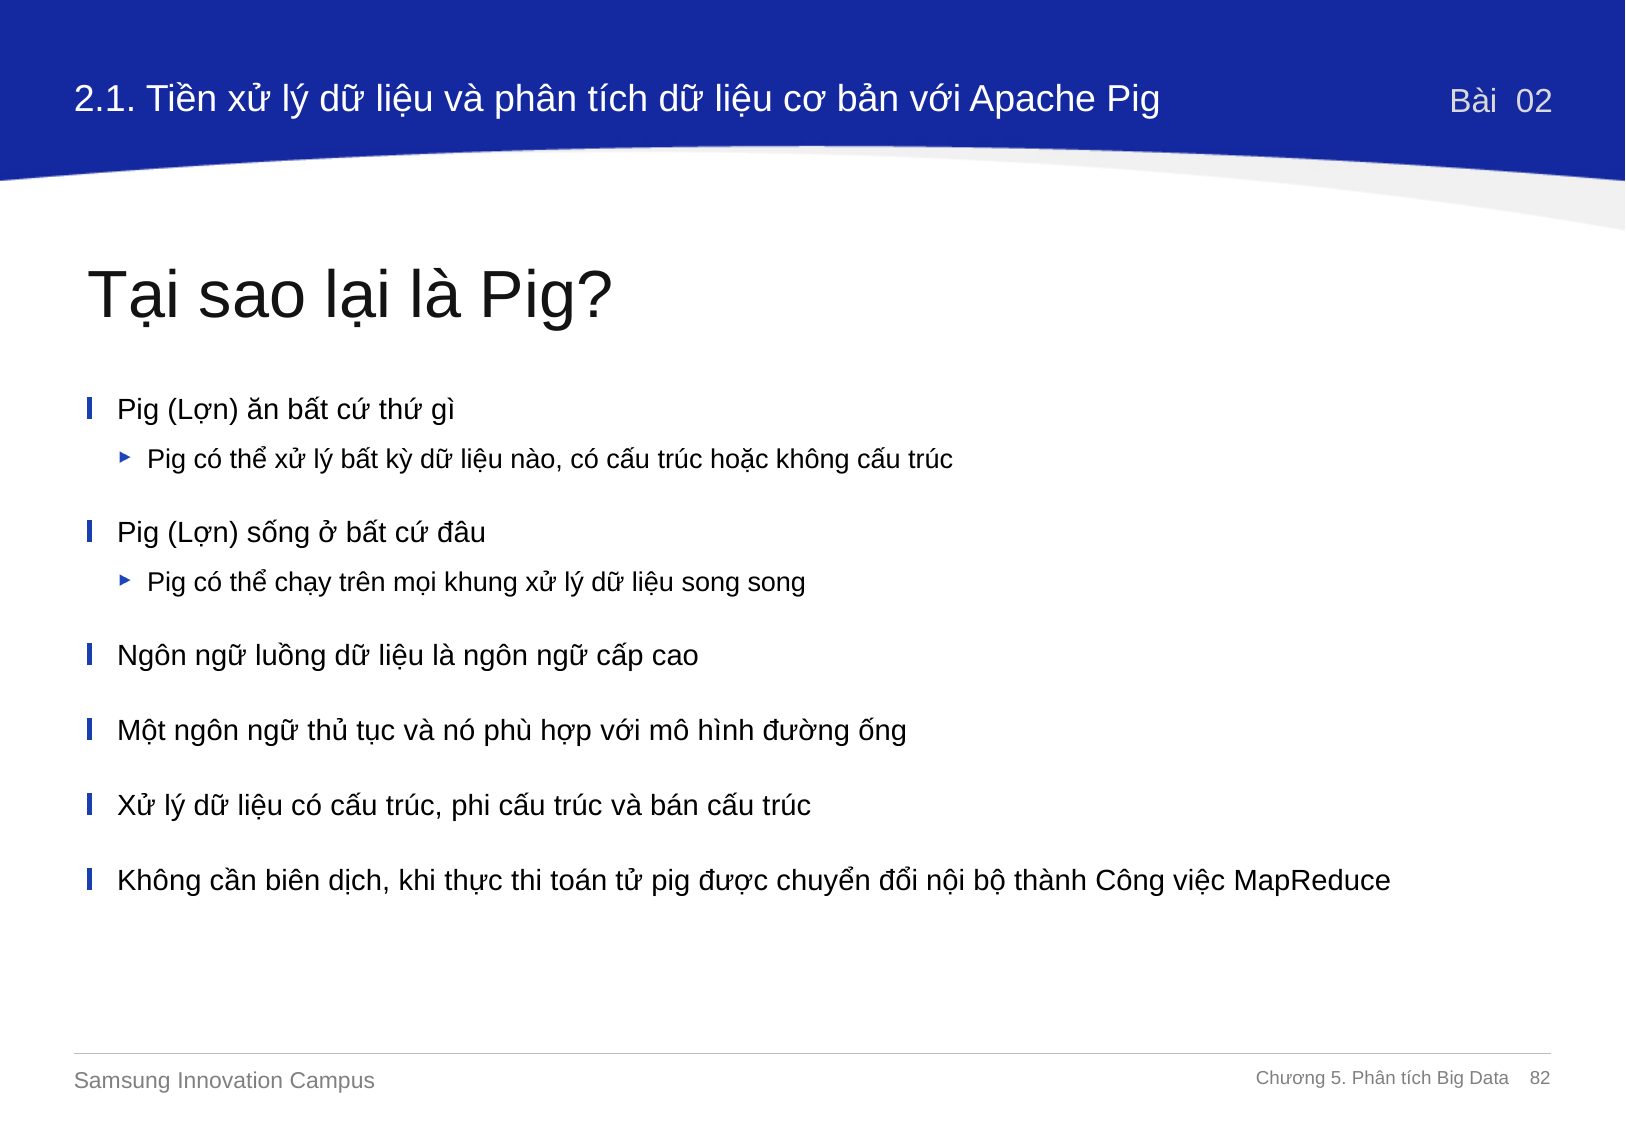

2.1. Tiền xử lý dữ liệu và phân tích dữ liệu cơ bản với Apache Pig
Bài  02
Tại sao lại là Pig?
Pig (Lợn) ăn bất cứ thứ gì
Pig có thể xử lý bất kỳ dữ liệu nào, có cấu trúc hoặc không cấu trúc
Pig (Lợn) sống ở bất cứ đâu
Pig có thể chạy trên mọi khung xử lý dữ liệu song song
Ngôn ngữ luồng dữ liệu là ngôn ngữ cấp cao
Một ngôn ngữ thủ tục và nó phù hợp với mô hình đường ống
Xử lý dữ liệu có cấu trúc, phi cấu trúc và bán cấu trúc
Không cần biên dịch, khi thực thi toán tử pig được chuyển đổi nội bộ thành Công việc MapReduce